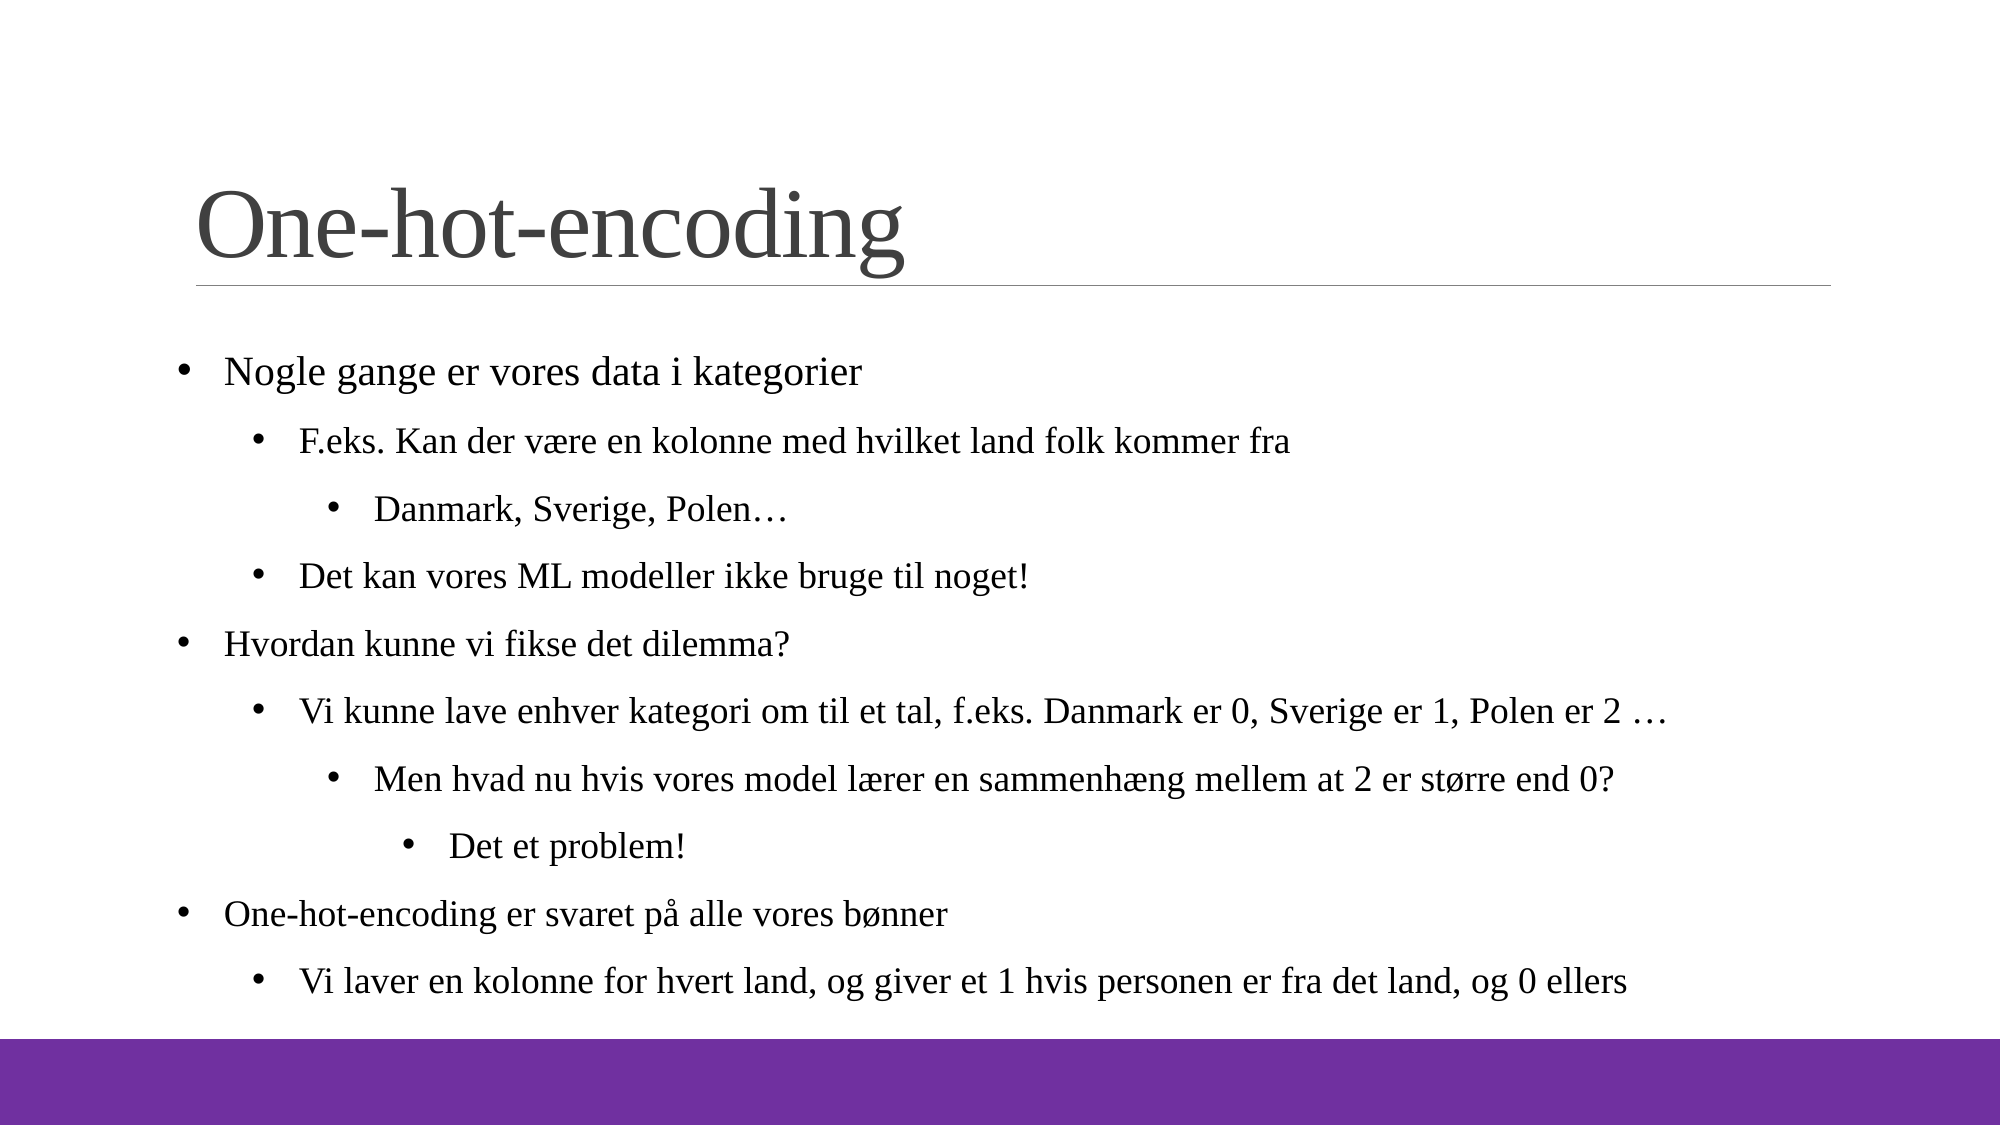

# One-hot-encoding
Nogle gange er vores data i kategorier
F.eks. Kan der være en kolonne med hvilket land folk kommer fra
Danmark, Sverige, Polen…
Det kan vores ML modeller ikke bruge til noget!
Hvordan kunne vi fikse det dilemma?
Vi kunne lave enhver kategori om til et tal, f.eks. Danmark er 0, Sverige er 1, Polen er 2 …
Men hvad nu hvis vores model lærer en sammenhæng mellem at 2 er større end 0?
Det et problem!
One-hot-encoding er svaret på alle vores bønner
Vi laver en kolonne for hvert land, og giver et 1 hvis personen er fra det land, og 0 ellers